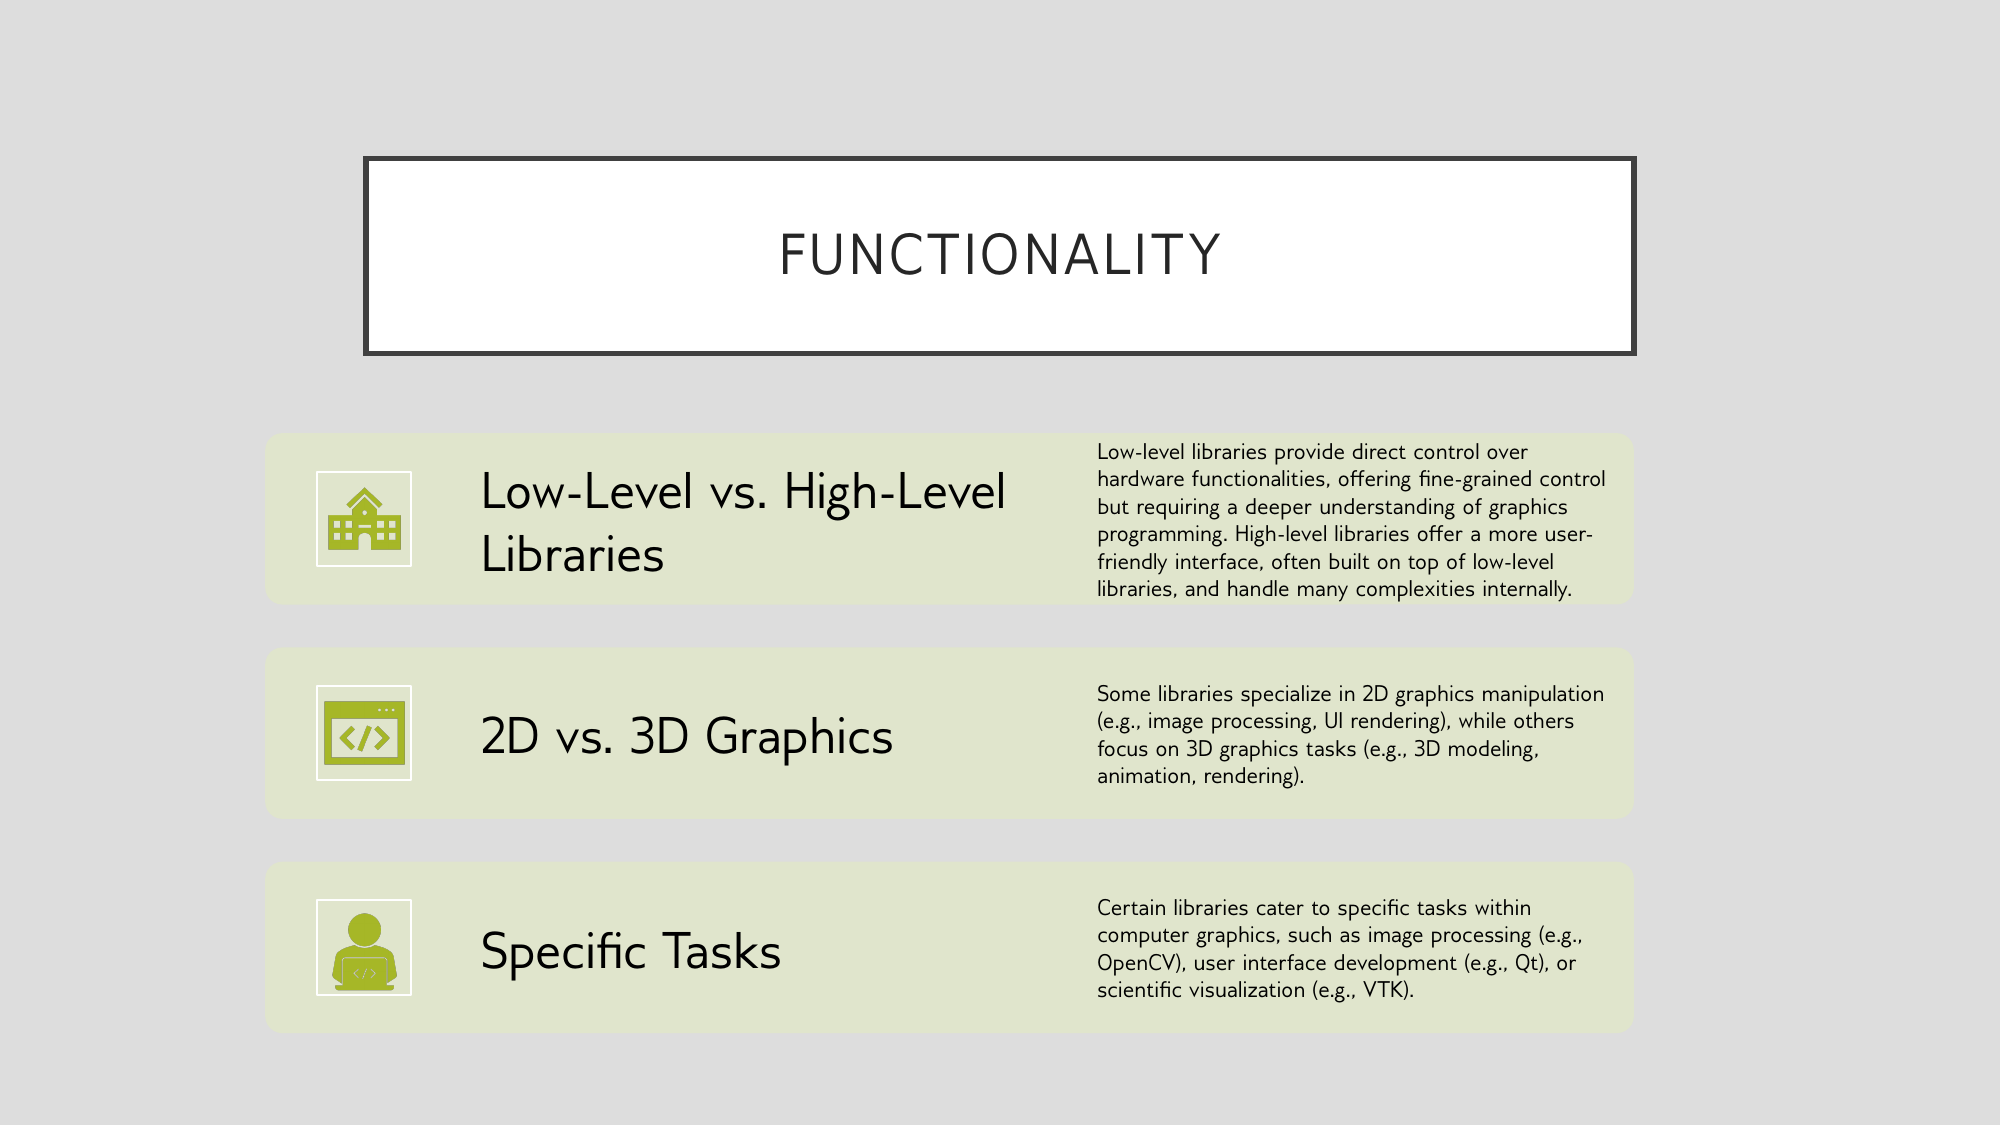

# functionality
Low-Level vs. High-Level Libraries
Low-level libraries provide direct control over hardware functionalities, offering fine-grained control but requiring a deeper understanding of graphics programming. High-level libraries offer a more user-friendly interface, often built on top of low-level libraries, and handle many complexities internally.
2D vs. 3D Graphics
Some libraries specialize in 2D graphics manipulation (e.g., image processing, UI rendering), while others focus on 3D graphics tasks (e.g., 3D modeling, animation, rendering).
Specific Tasks
Certain libraries cater to specific tasks within computer graphics, such as image processing (e.g., OpenCV), user interface development (e.g., Qt), or scientific visualization (e.g., VTK).